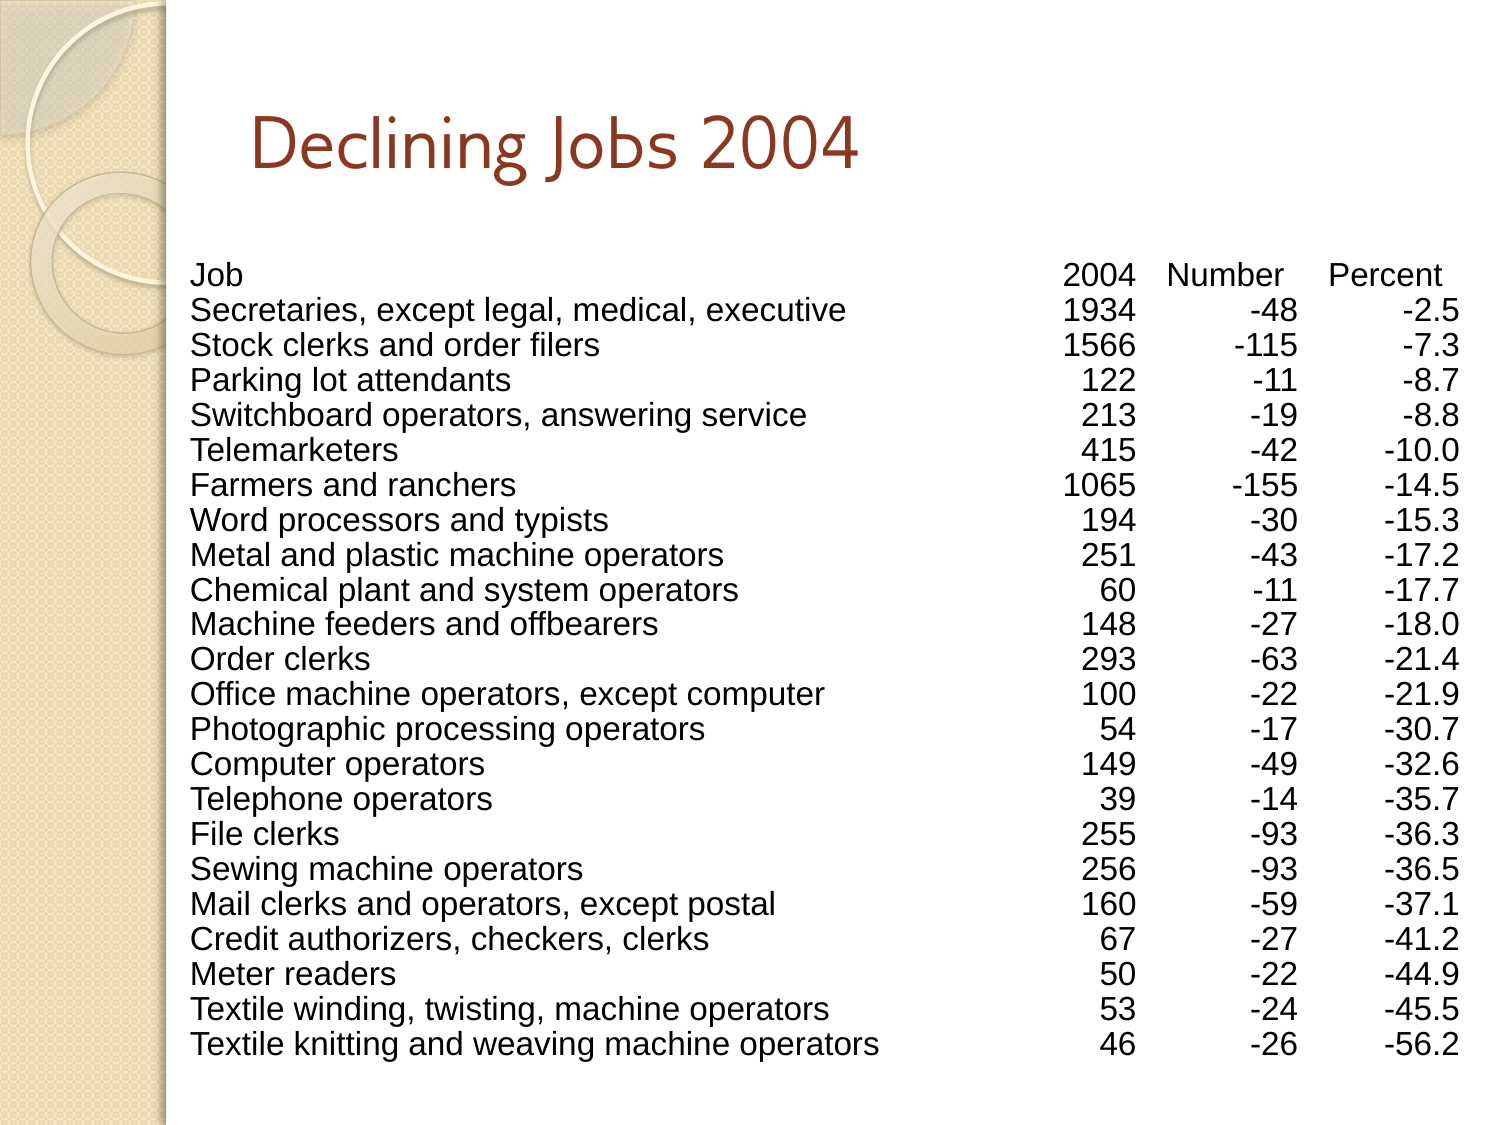

# Declining Jobs 2004
| Job | 2004 | Number | Percent |
| --- | --- | --- | --- |
| Secretaries, except legal, medical, executive | 1934 | -48 | -2.5 |
| Stock clerks and order filers | 1566 | -115 | -7.3 |
| Parking lot attendants | 122 | -11 | -8.7 |
| Switchboard operators, answering service | 213 | -19 | -8.8 |
| Telemarketers | 415 | -42 | -10.0 |
| Farmers and ranchers | 1065 | -155 | -14.5 |
| Word processors and typists | 194 | -30 | -15.3 |
| Metal and plastic machine operators | 251 | -43 | -17.2 |
| Chemical plant and system operators | 60 | -11 | -17.7 |
| Machine feeders and offbearers | 148 | -27 | -18.0 |
| Order clerks | 293 | -63 | -21.4 |
| Office machine operators, except computer | 100 | -22 | -21.9 |
| Photographic processing operators | 54 | -17 | -30.7 |
| Computer operators | 149 | -49 | -32.6 |
| Telephone operators | 39 | -14 | -35.7 |
| File clerks | 255 | -93 | -36.3 |
| Sewing machine operators | 256 | -93 | -36.5 |
| Mail clerks and operators, except postal | 160 | -59 | -37.1 |
| Credit authorizers, checkers, clerks | 67 | -27 | -41.2 |
| Meter readers | 50 | -22 | -44.9 |
| Textile winding, twisting, machine operators | 53 | -24 | -45.5 |
| Textile knitting and weaving machine operators | 46 | -26 | -56.2 |